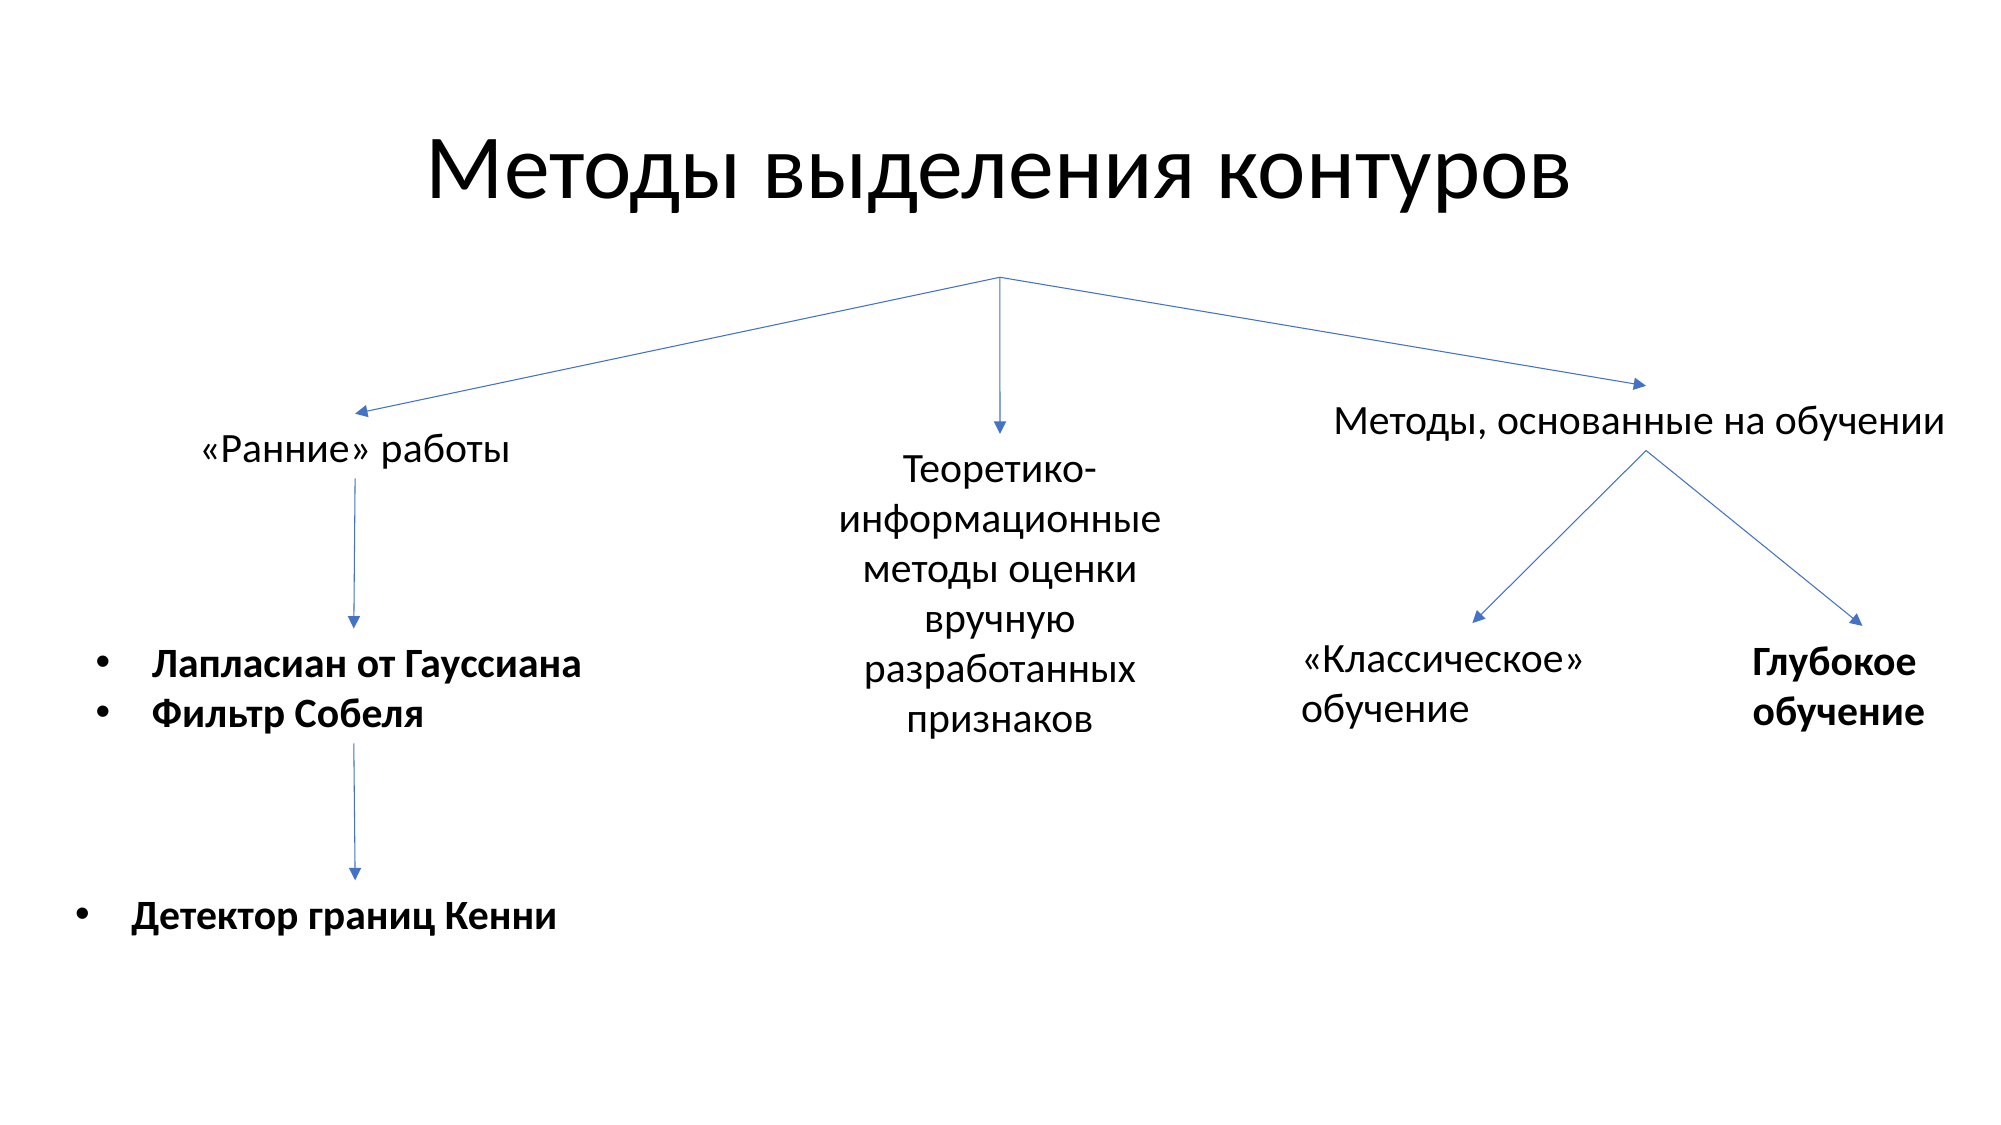

# Методы выделения контуров
Методы, основанные на обучении
«Ранние» работы
Теоретико-информационные методы оценки вручную разработанных признаков
«Классическое» обучение
Глубокое обучение
Лапласиан от Гауссиана
Фильтр Собеля
Детектор границ Кенни